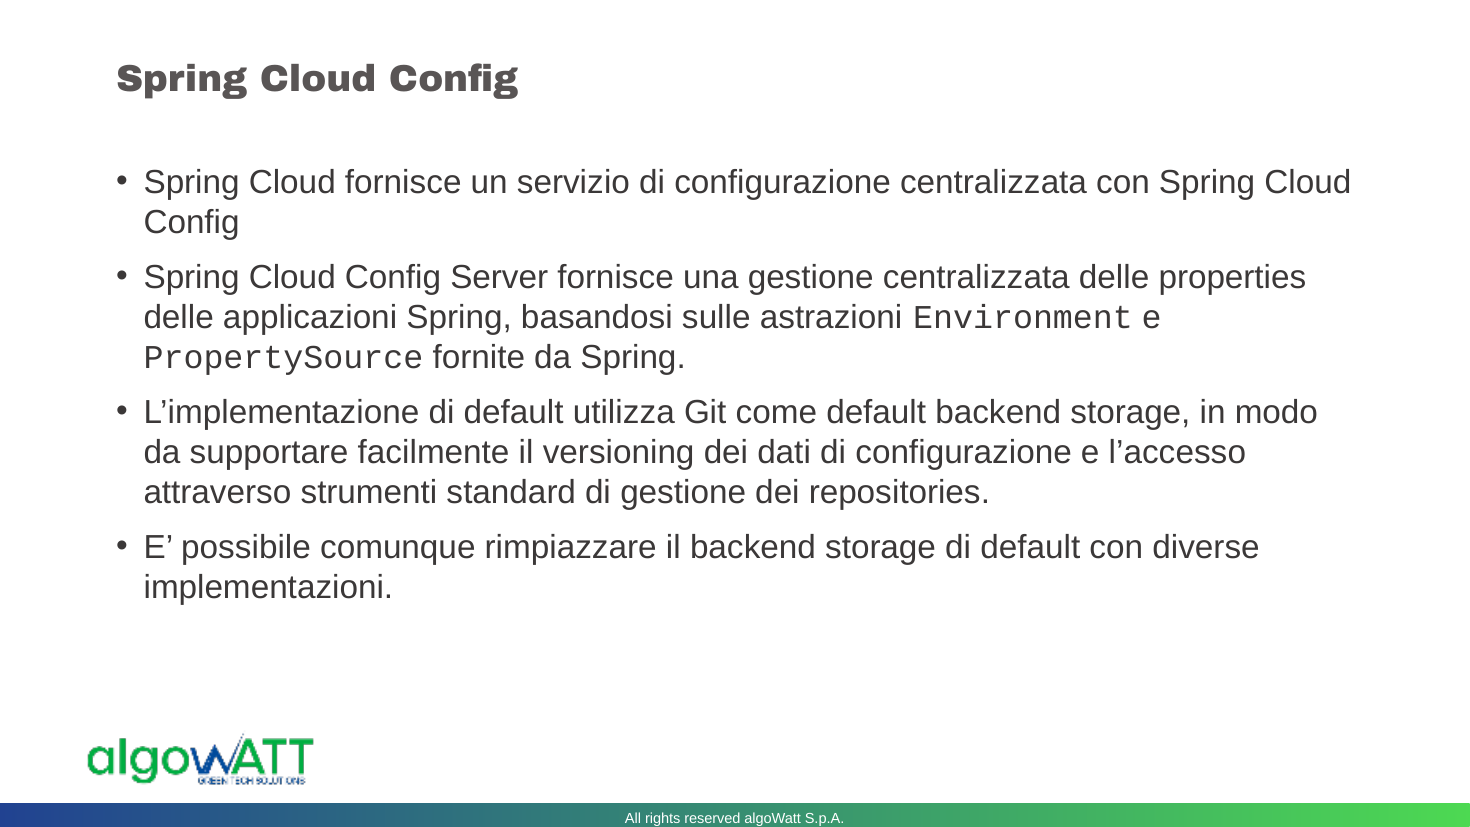

# Spring Cloud Config
Spring Cloud fornisce un servizio di configurazione centralizzata con Spring Cloud Config
Spring Cloud Config Server fornisce una gestione centralizzata delle properties delle applicazioni Spring, basandosi sulle astrazioni Environment e PropertySource fornite da Spring.
L’implementazione di default utilizza Git come default backend storage, in modo da supportare facilmente il versioning dei dati di configurazione e l’accesso attraverso strumenti standard di gestione dei repositories.
E’ possibile comunque rimpiazzare il backend storage di default con diverse implementazioni.
All rights reserved algoWatt S.p.A.